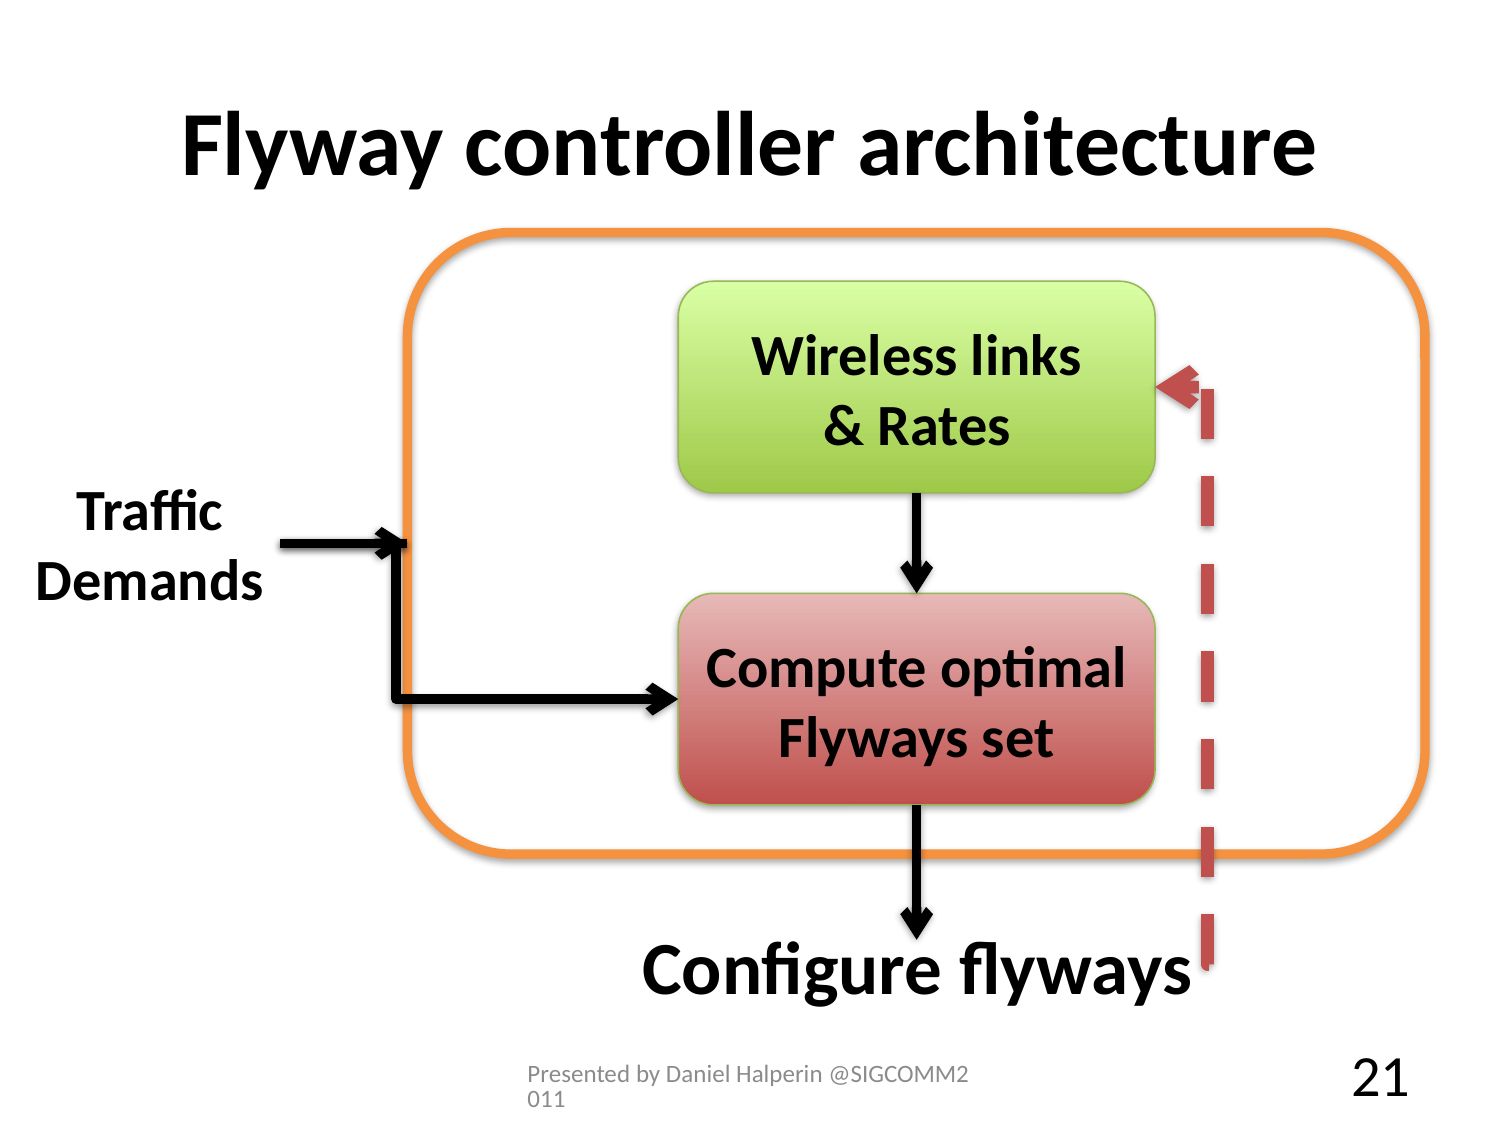

# Flyway controller architecture

Wireless links
& Rates
Traffic
Demands
Compute optimal Flyways set
Configure flyways
Presented by Daniel Halperin @SIGCOMM2011
21